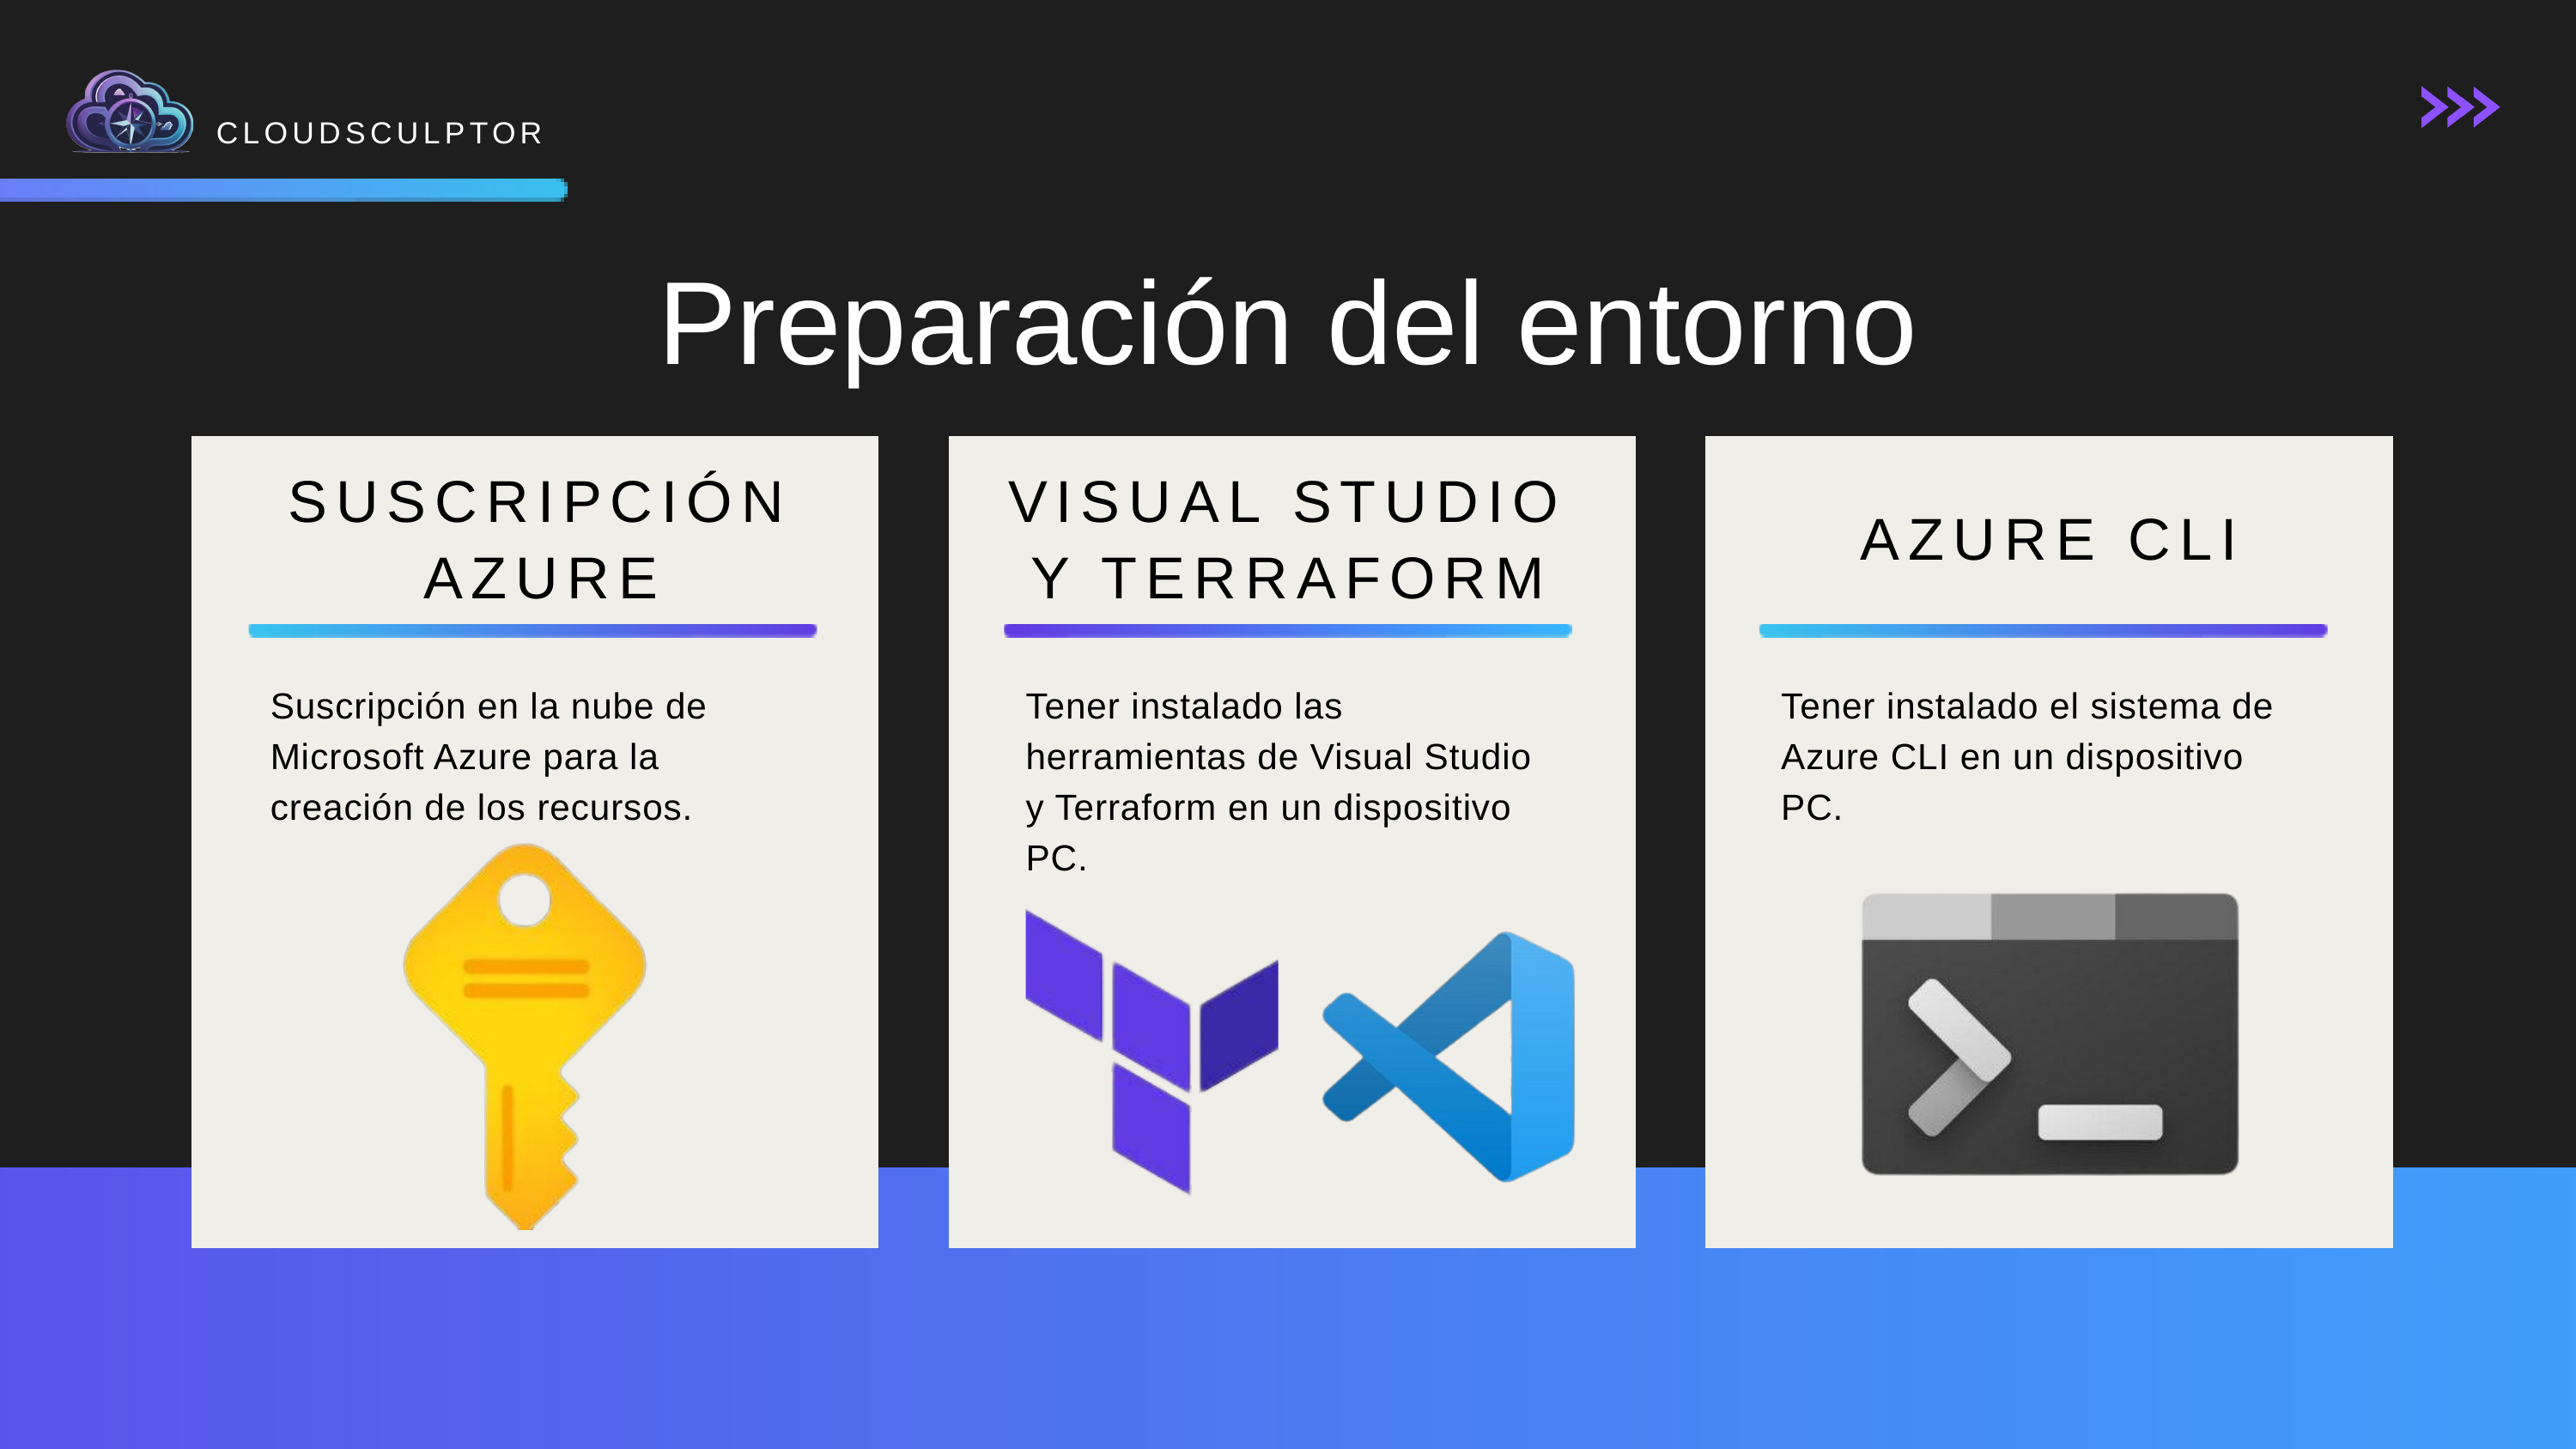

CLOUDSCULPTOR

Preparación del entorno

SUSCRIPCIÓN AZURE
VISUAL STUDIO Y TERRAFORM
AZURE CLI

Suscripción en la nube de Microsoft Azure para la creación de los recursos.
Tener instalado las herramientas de Visual Studio y Terraform en un dispositivo PC.
Tener instalado el sistema de Azure CLI en un dispositivo PC.